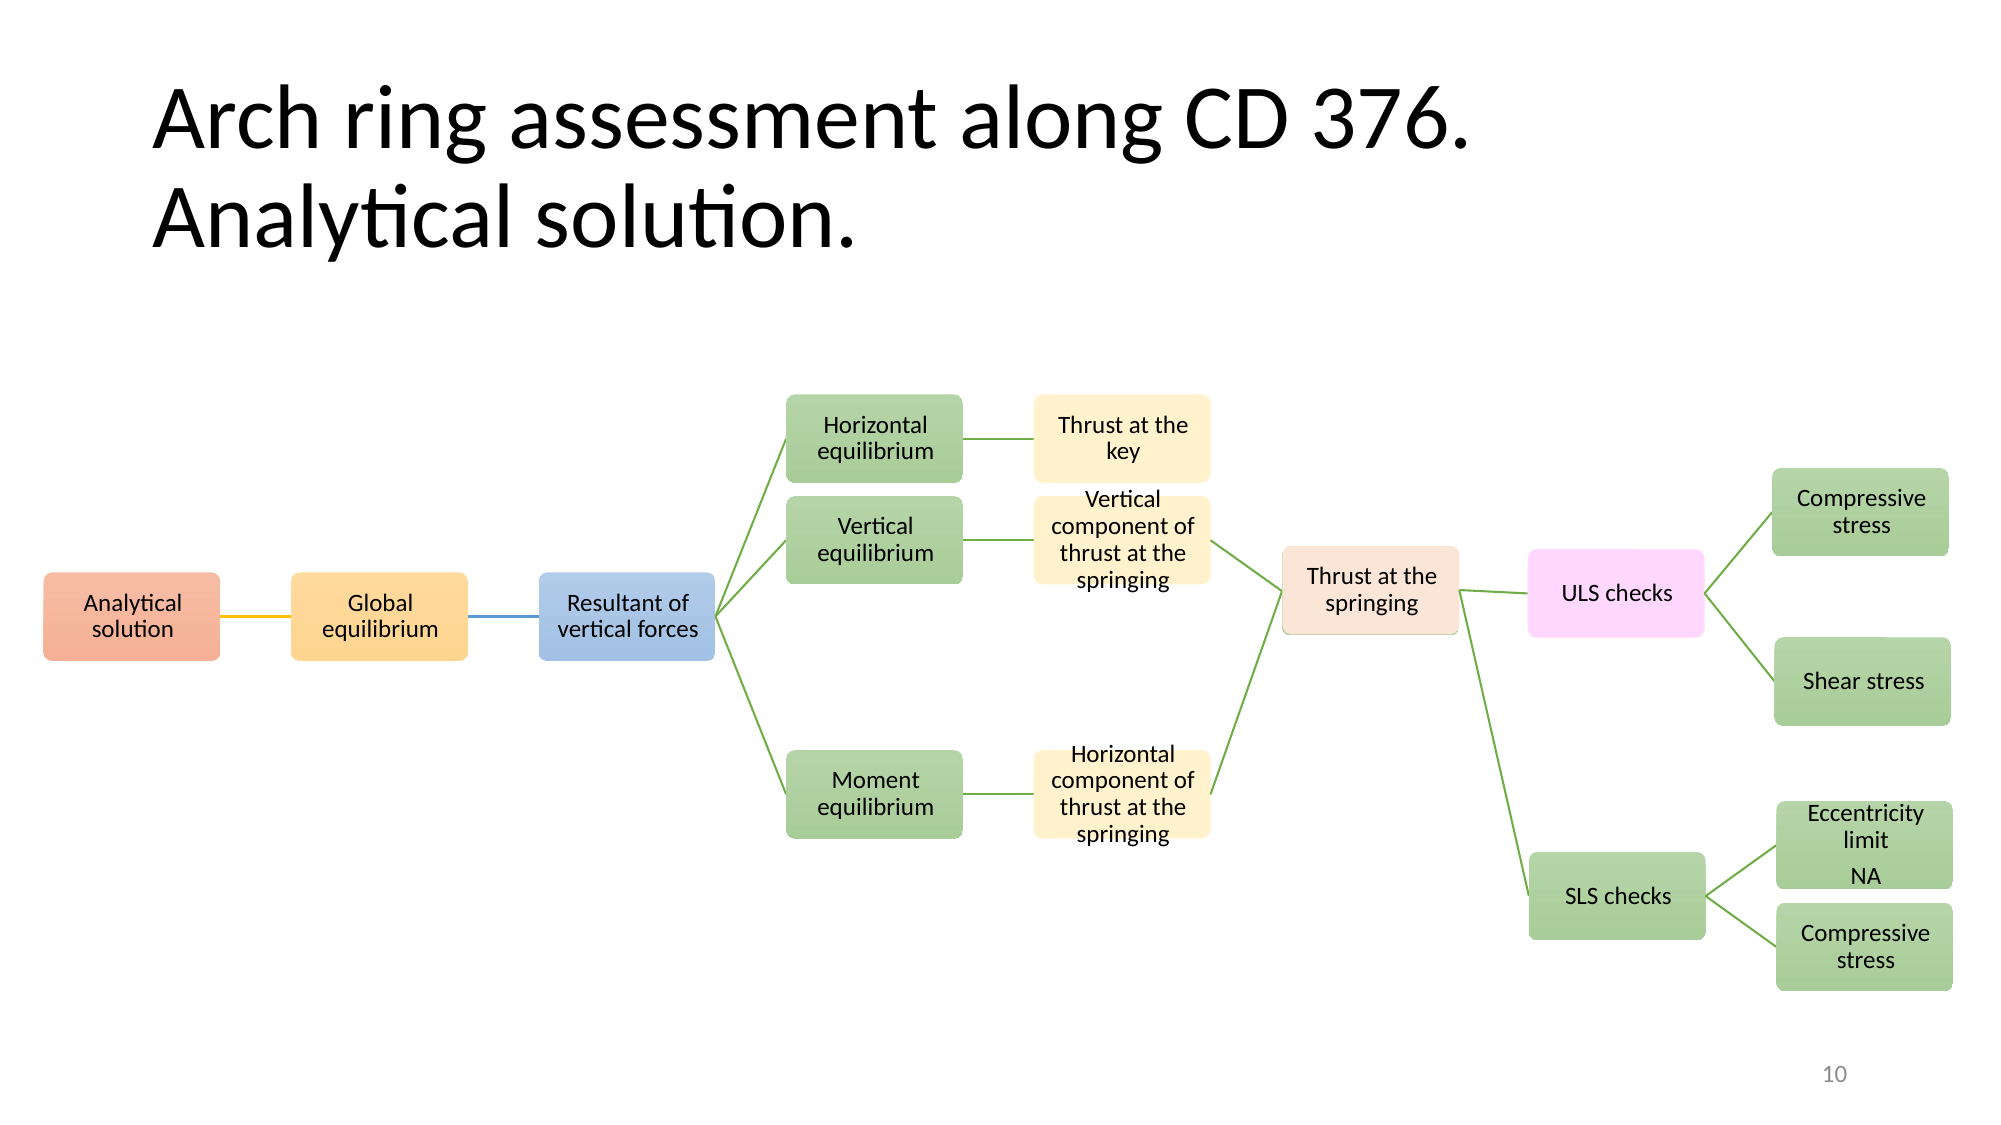

# Arch ring assessment along CD 376. Analytical solution.
Analytical solution

Global equilibrium

Resultant of vertical forces

Horizontal equilibrium

Thrust at the key

Vertical equilibrium

Vertical component of thrust at the springing

Moment equilibrium

Horizontal component of thrust at the springing

Thrust at the springing

ULS checks

Compressive stress

Shear stress

SLS checks

Eccentricity limit
NA

Compressive stress
10